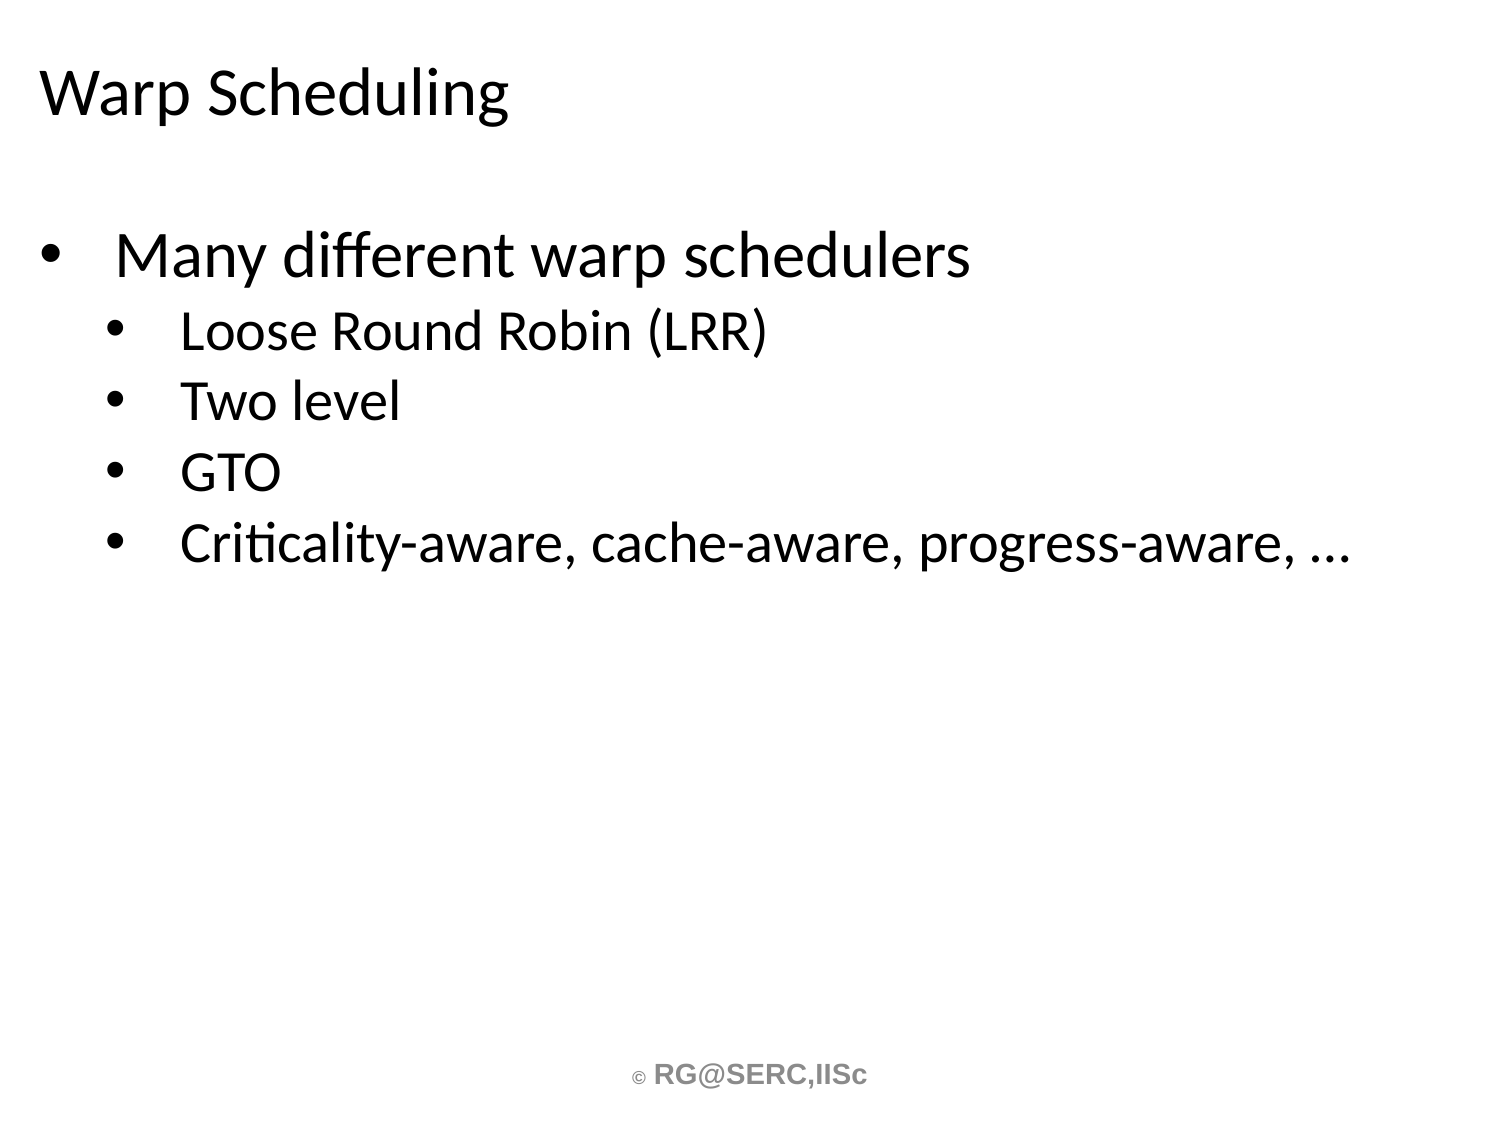

# Warp Scheduling
Many different warp schedulers
Loose Round Robin (LRR)
Two level
GTO
Criticality-aware, cache-aware, progress-aware, …

© RG@SERC,IISc